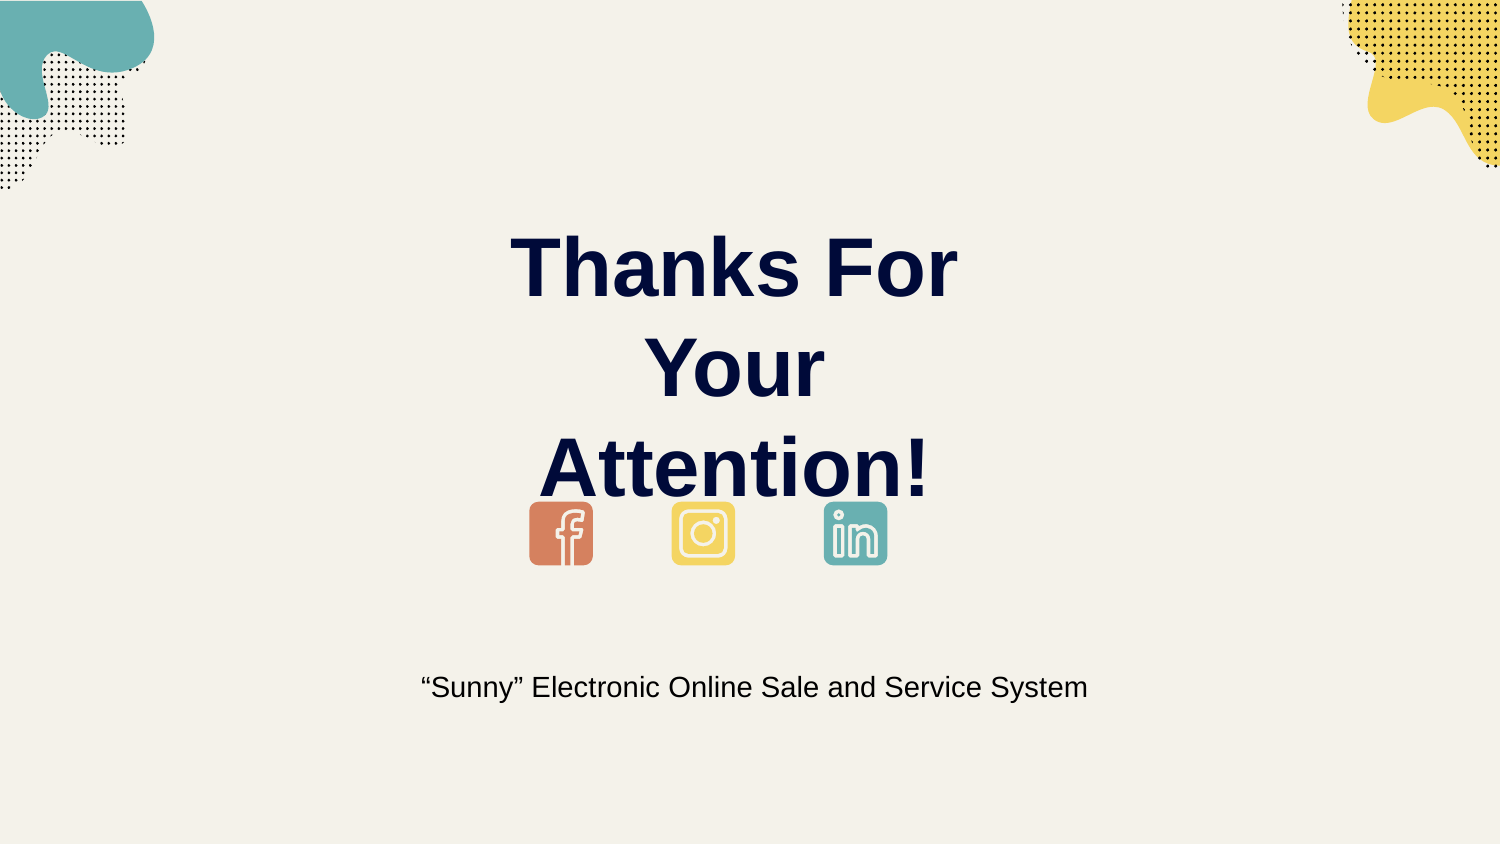

# Thanks For Your Attention!

“Sunny” Electronic Online Sale and Service System